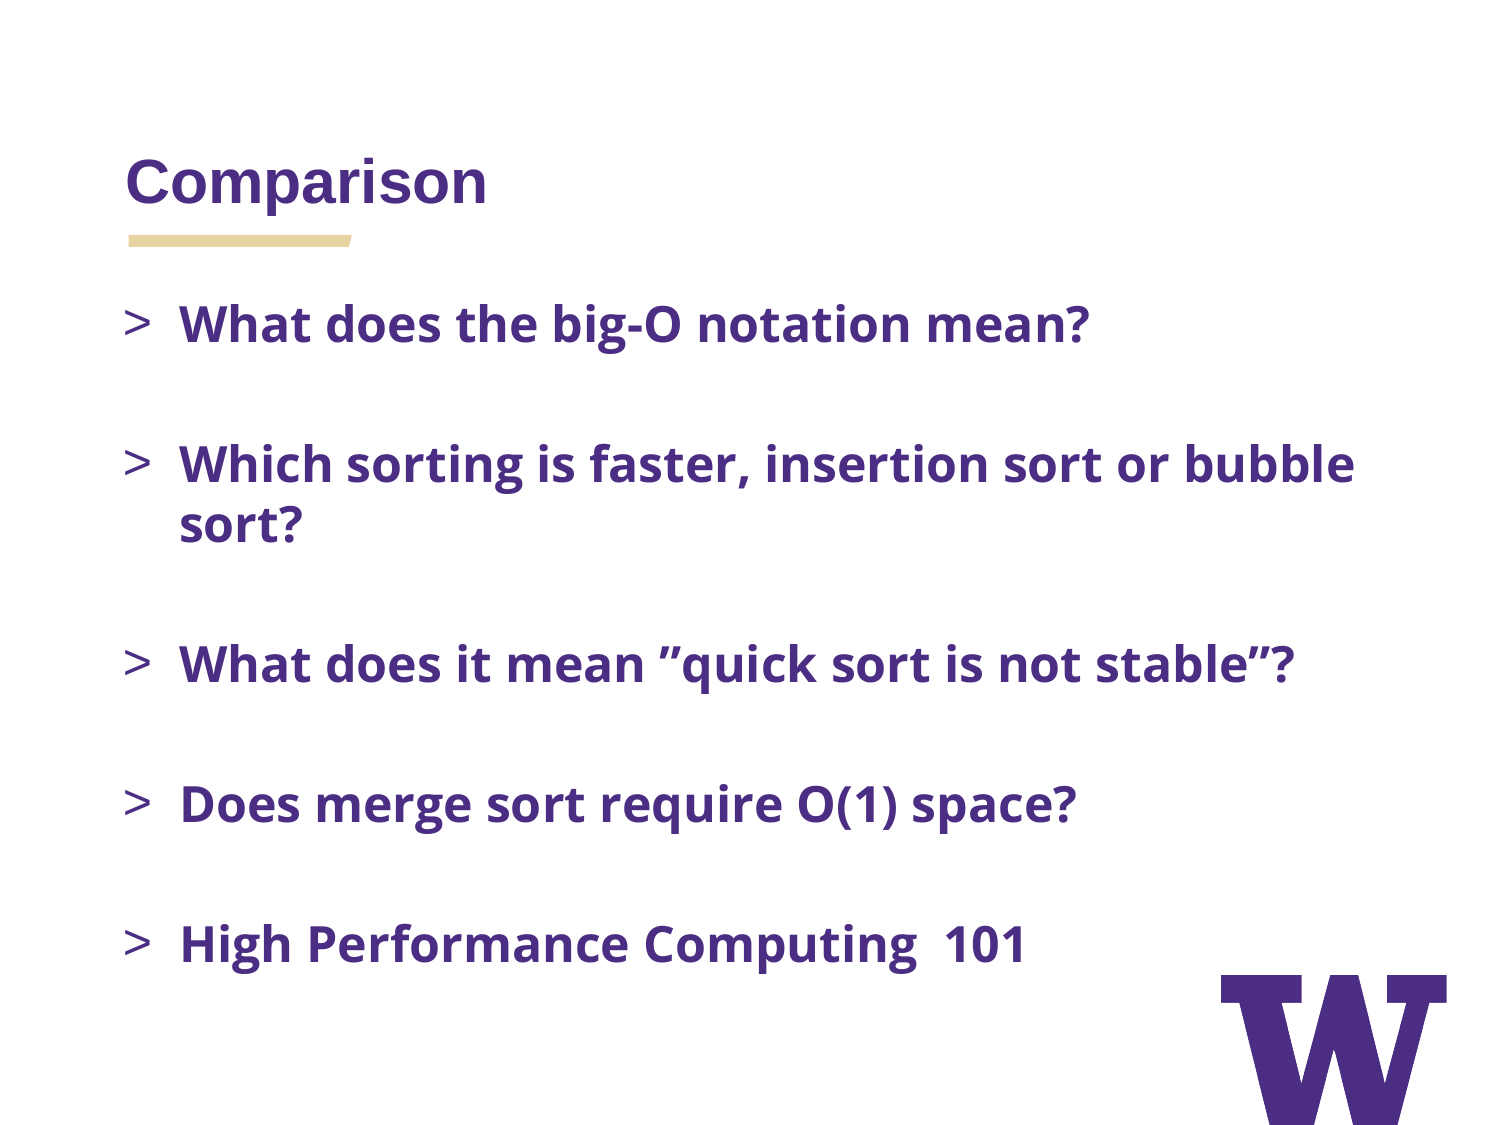

# Comparison
What does the big-O notation mean?

Which sorting is faster, insertion sort or bubble sort?

What does it mean ”quick sort is not stable”?

Does merge sort require O(1) space?

High Performance Computing  101